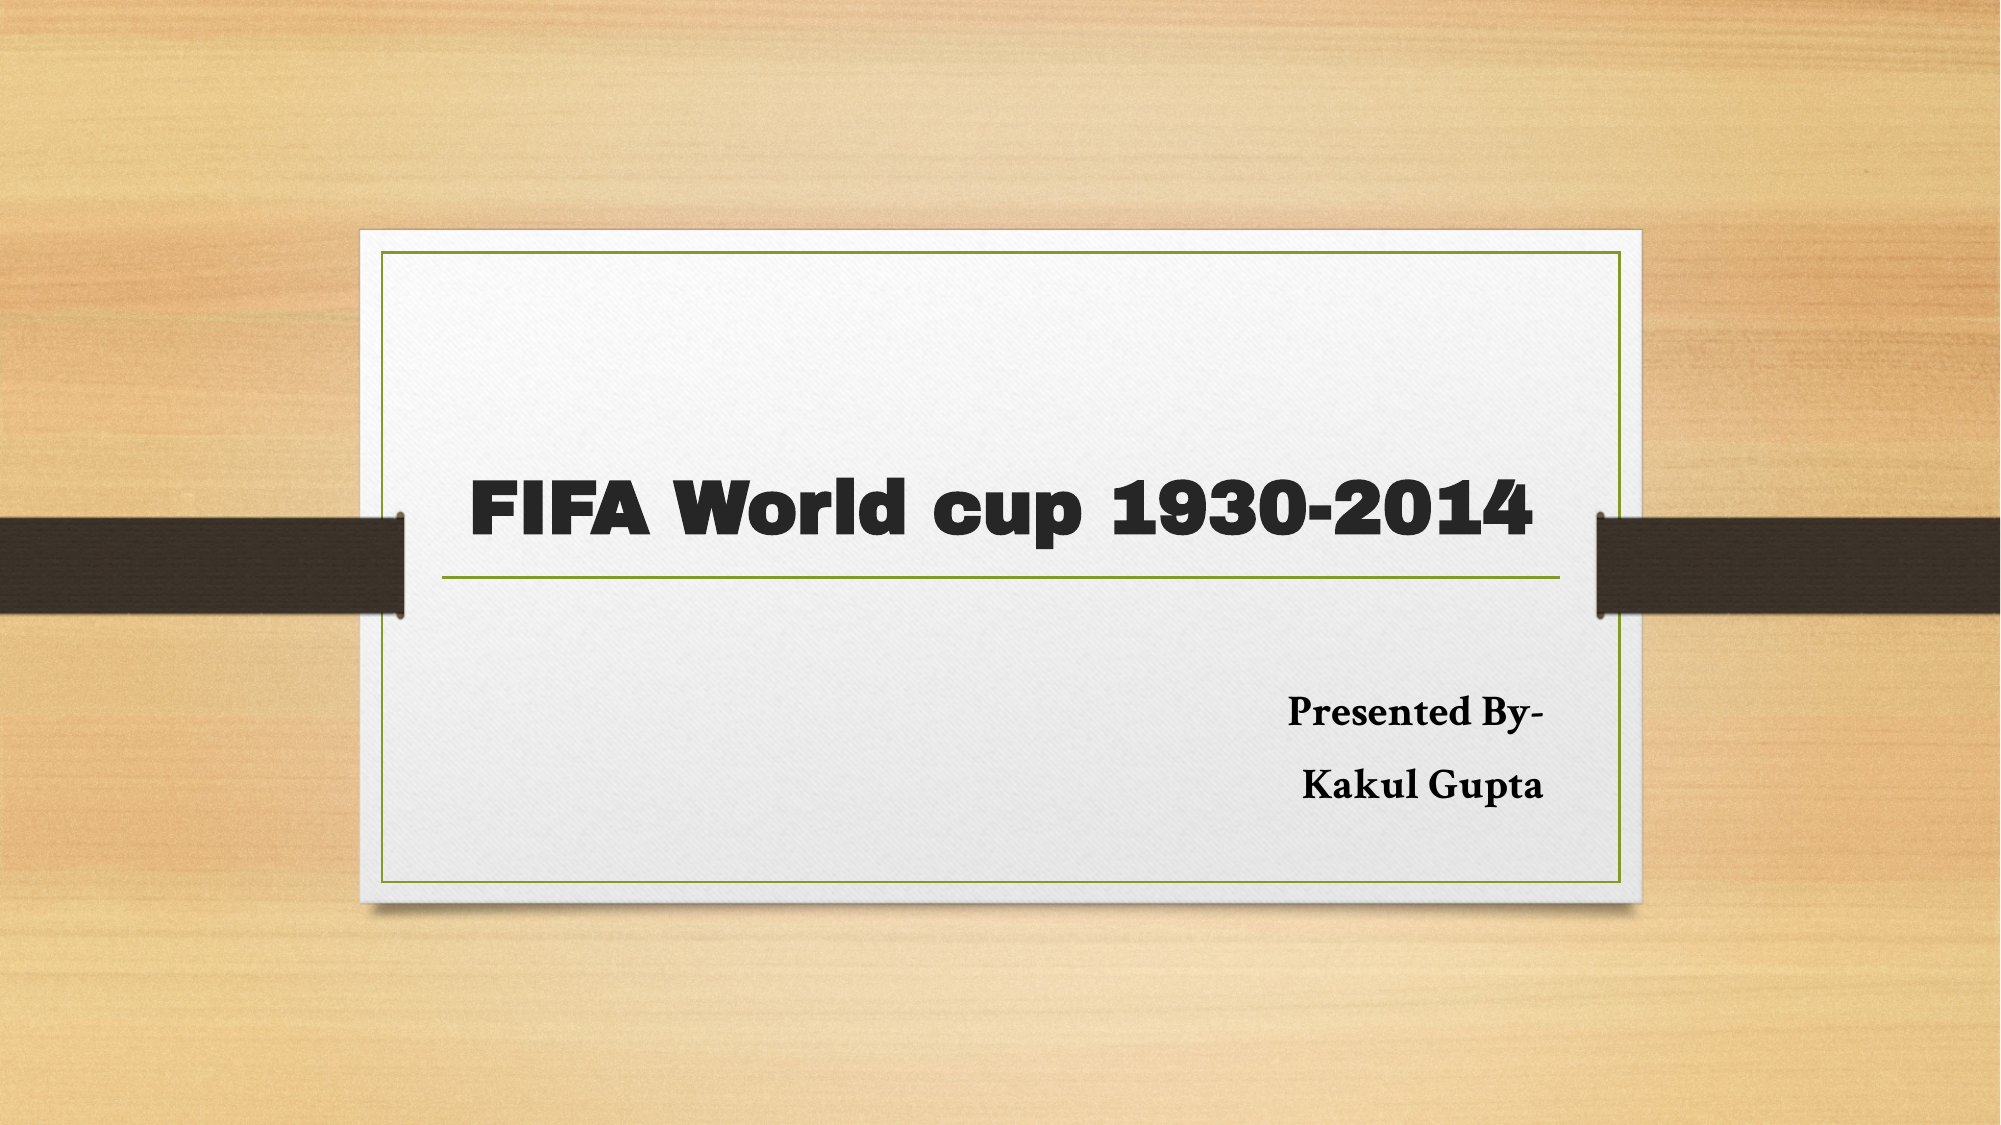

# FIFA World cup 1930-2014

Presented By-
Kakul Gupta